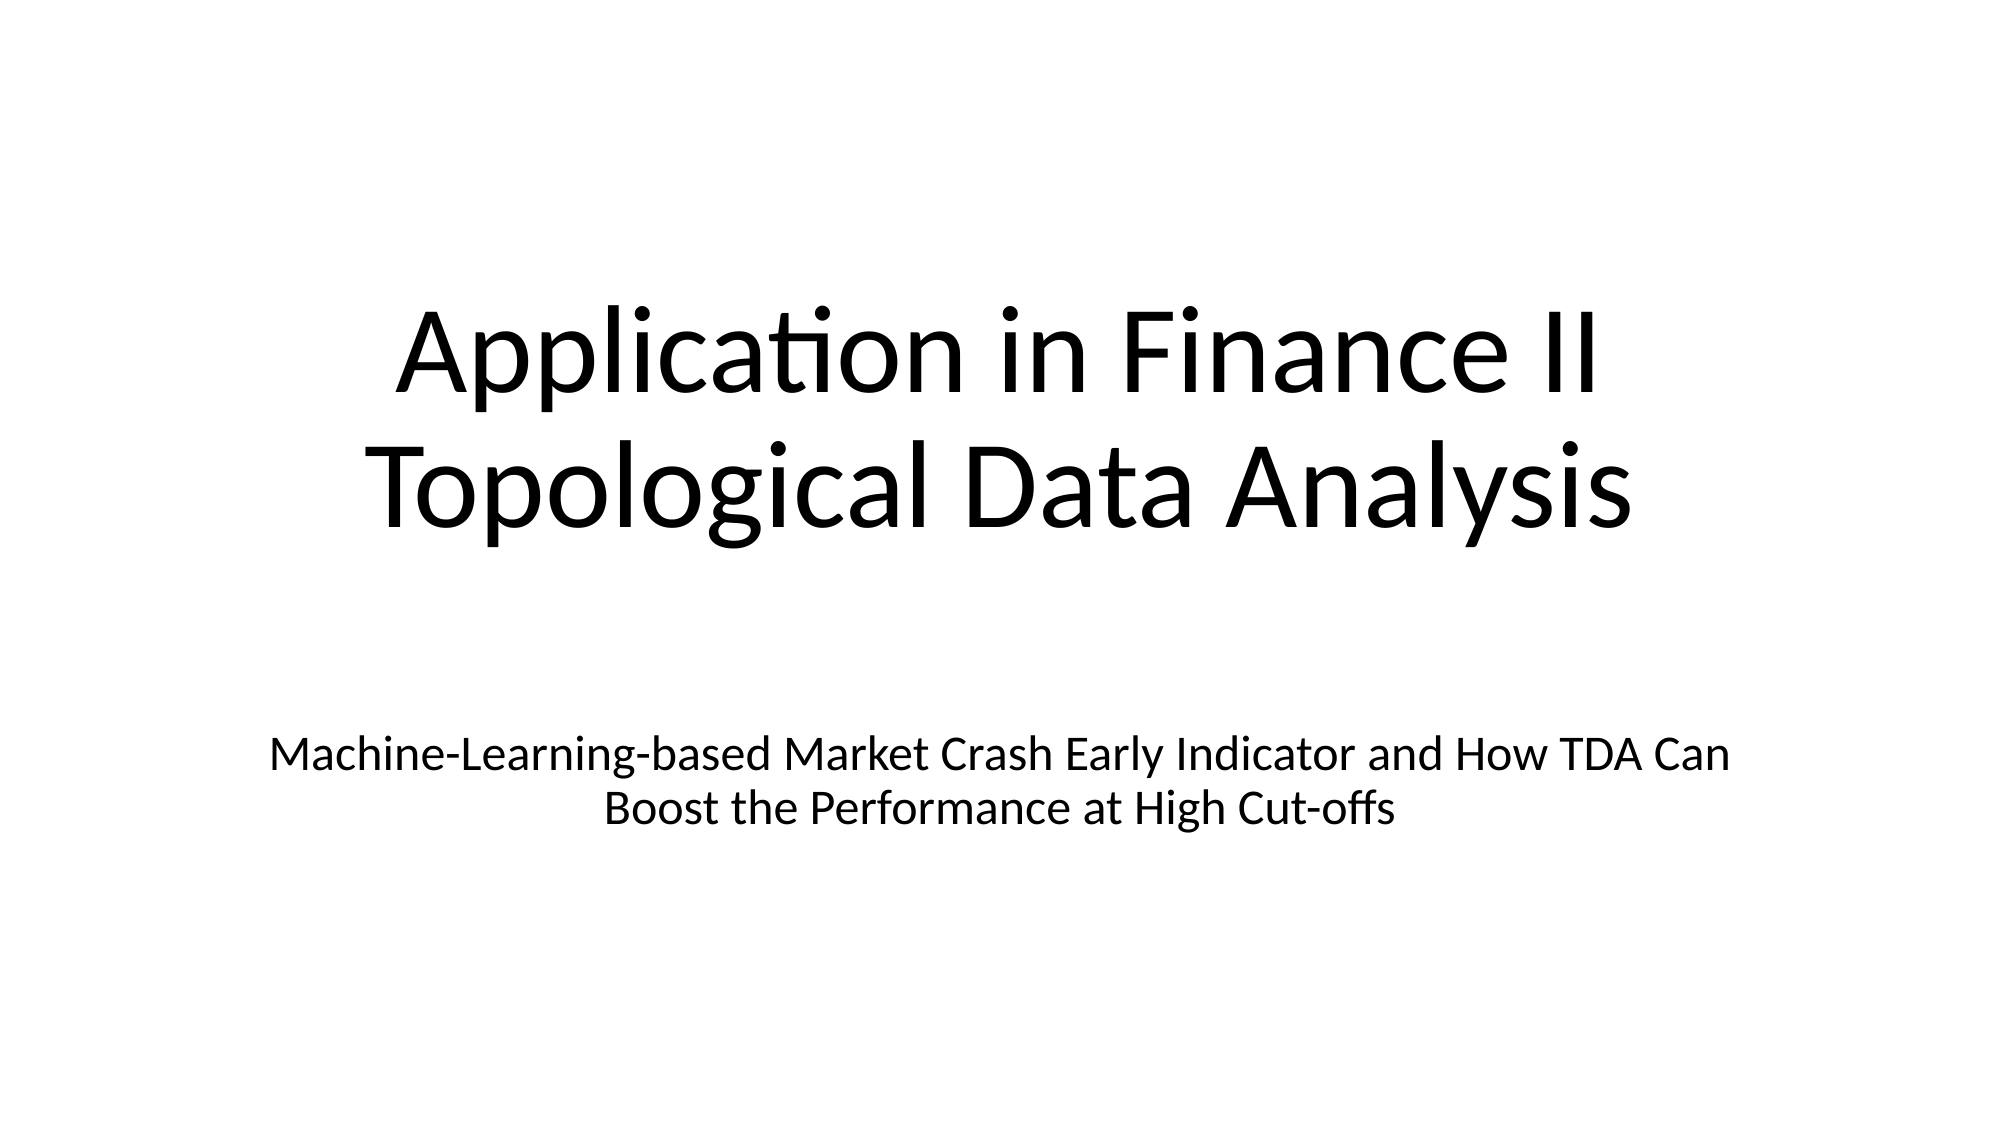

# Application in Finance II Topological Data Analysis
Machine-Learning-based Market Crash Early Indicator and How TDA Can Boost the Performance at High Cut-offs